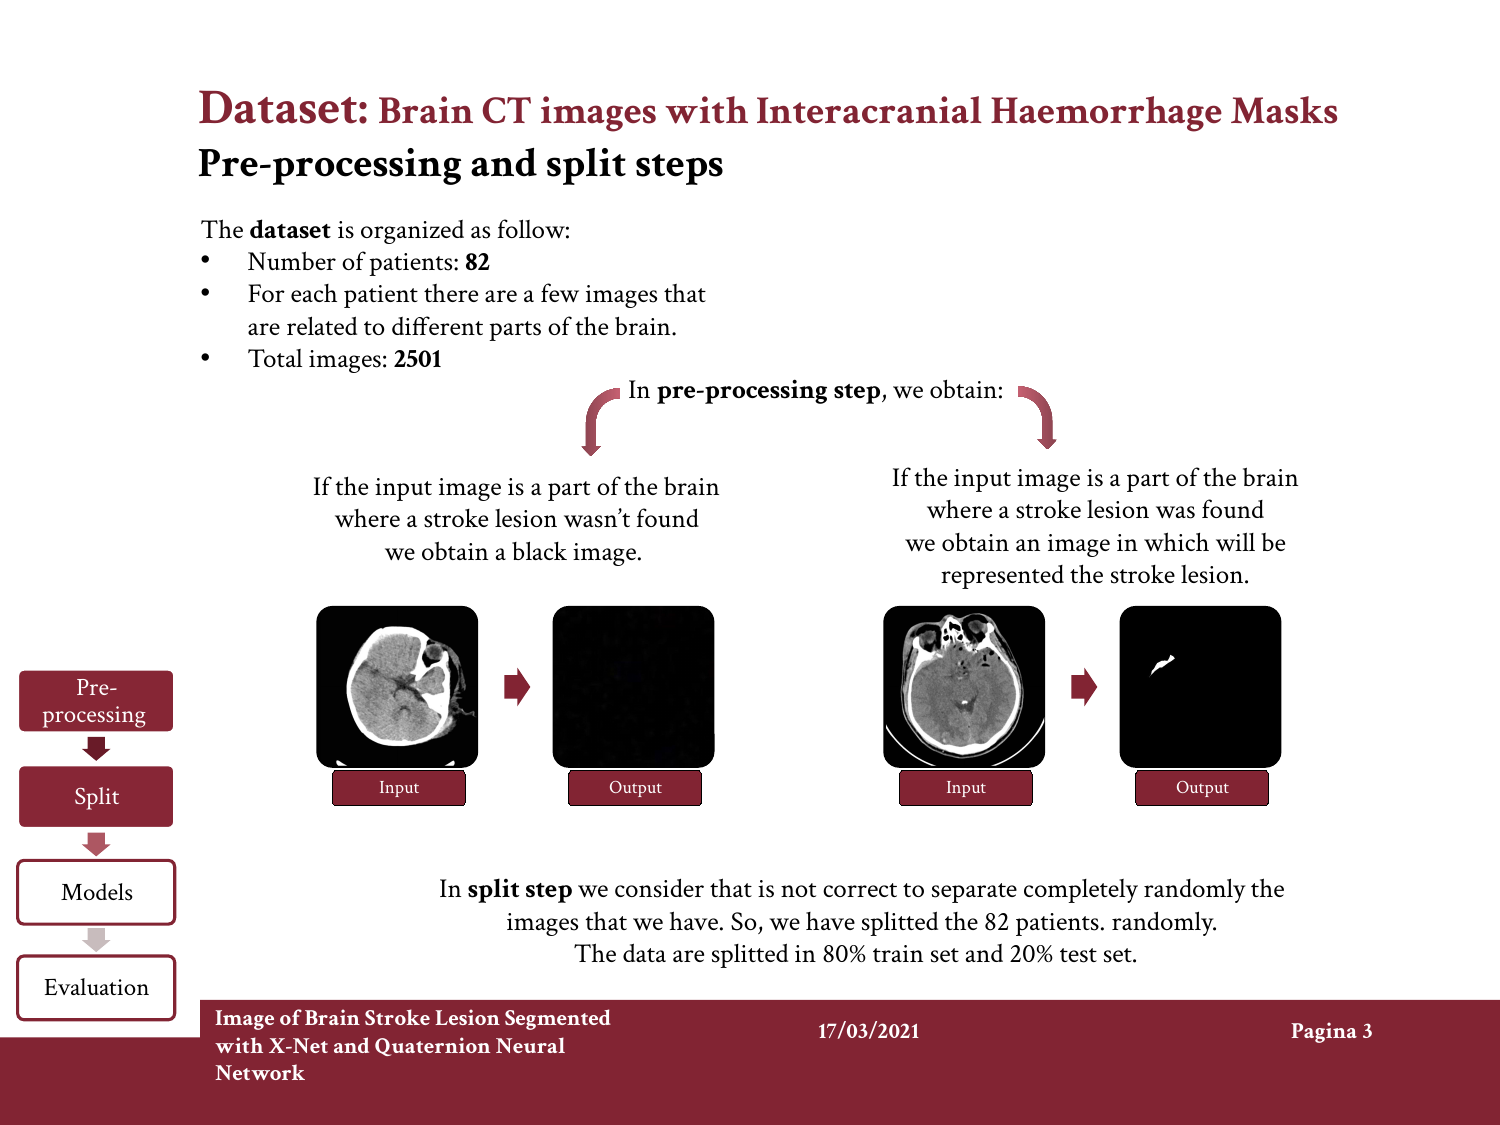

# Dataset: Brain CT images with Interacranial Haemorrhage Masks

Pre-processing and split steps
The dataset is organized as follow:
Number of patients: 82
For each patient there are a few images that
are related to different parts of the brain.
Total images: 2501

In pre-processing step, we obtain:

If the input image is a part of the brain
where a stroke lesion was found
we obtain an image in which will be represented the stroke lesion.
If the input image is a part of the brain
where a stroke lesion wasn’t found
we obtain a black image.
Input

Output
Input

Output
Pre-processing

Split

Models

Evaluation
In split step we consider that is not correct to separate completely randomly the images that we have. So, we have splitted the 82 patients. randomly.
The data are splitted in 80% train set and 20% test set.
Image of Brain Stroke Lesion Segmented with X-Net and Quaternion Neural Network
17/03/2021
Pagina 3